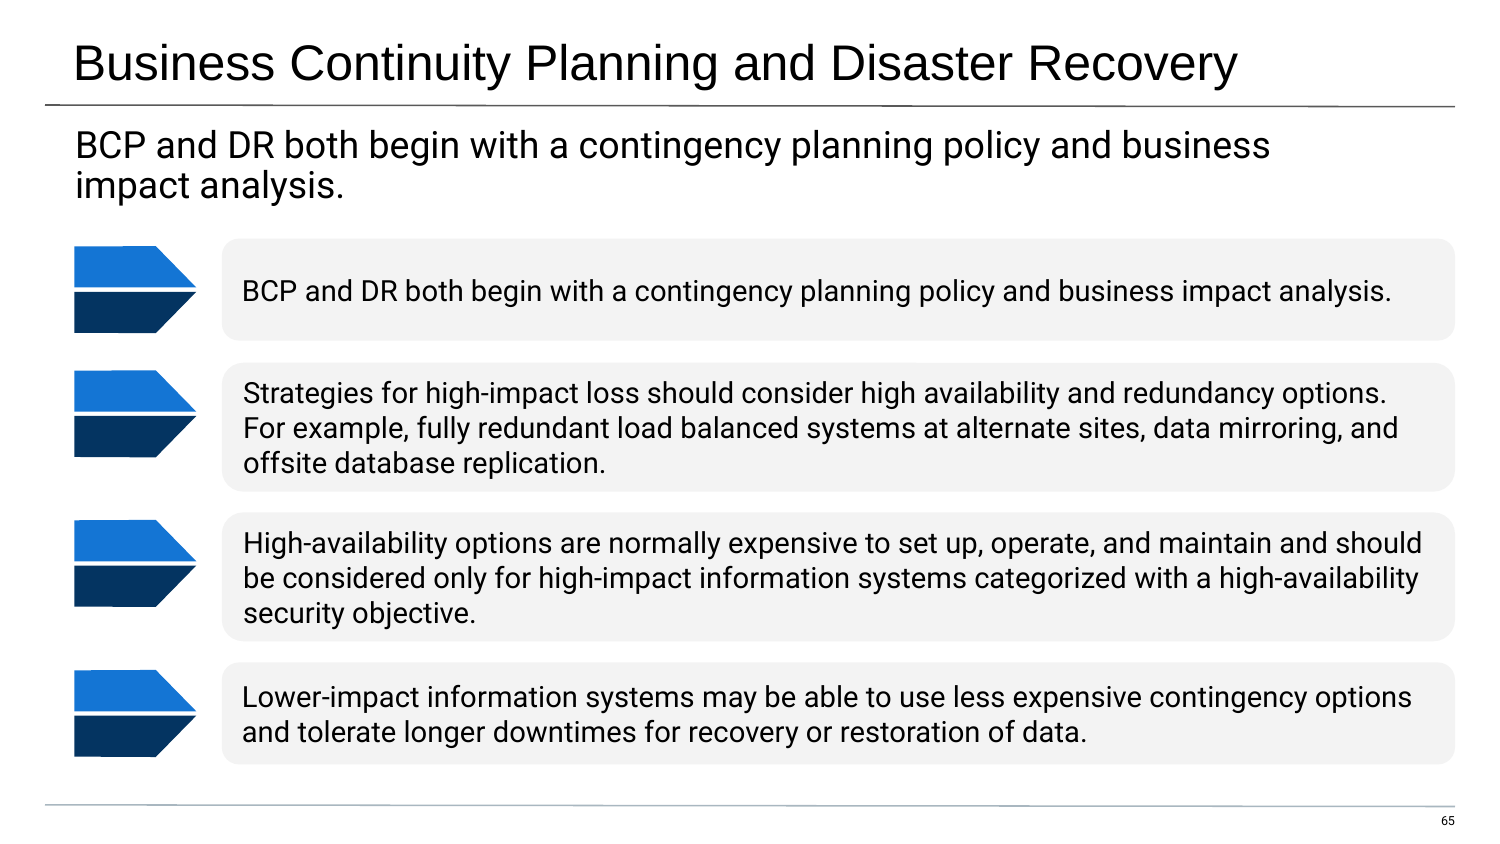

# Business Continuity Planning and Disaster Recovery
BCP and DR both begin with a contingency planning policy and business
impact analysis.
BCP and DR both begin with a contingency planning policy and business impact analysis.

Strategies for high-impact loss should consider high availability and redundancy options. For example, fully redundant load balanced systems at alternate sites, data mirroring, and offsite database replication.

High-availability options are normally expensive to set up, operate, and maintain and should be considered only for high-impact information systems categorized with a high-availability security objective.

Lower-impact information systems may be able to use less expensive contingency options and tolerate longer downtimes for recovery or restoration of data.

65